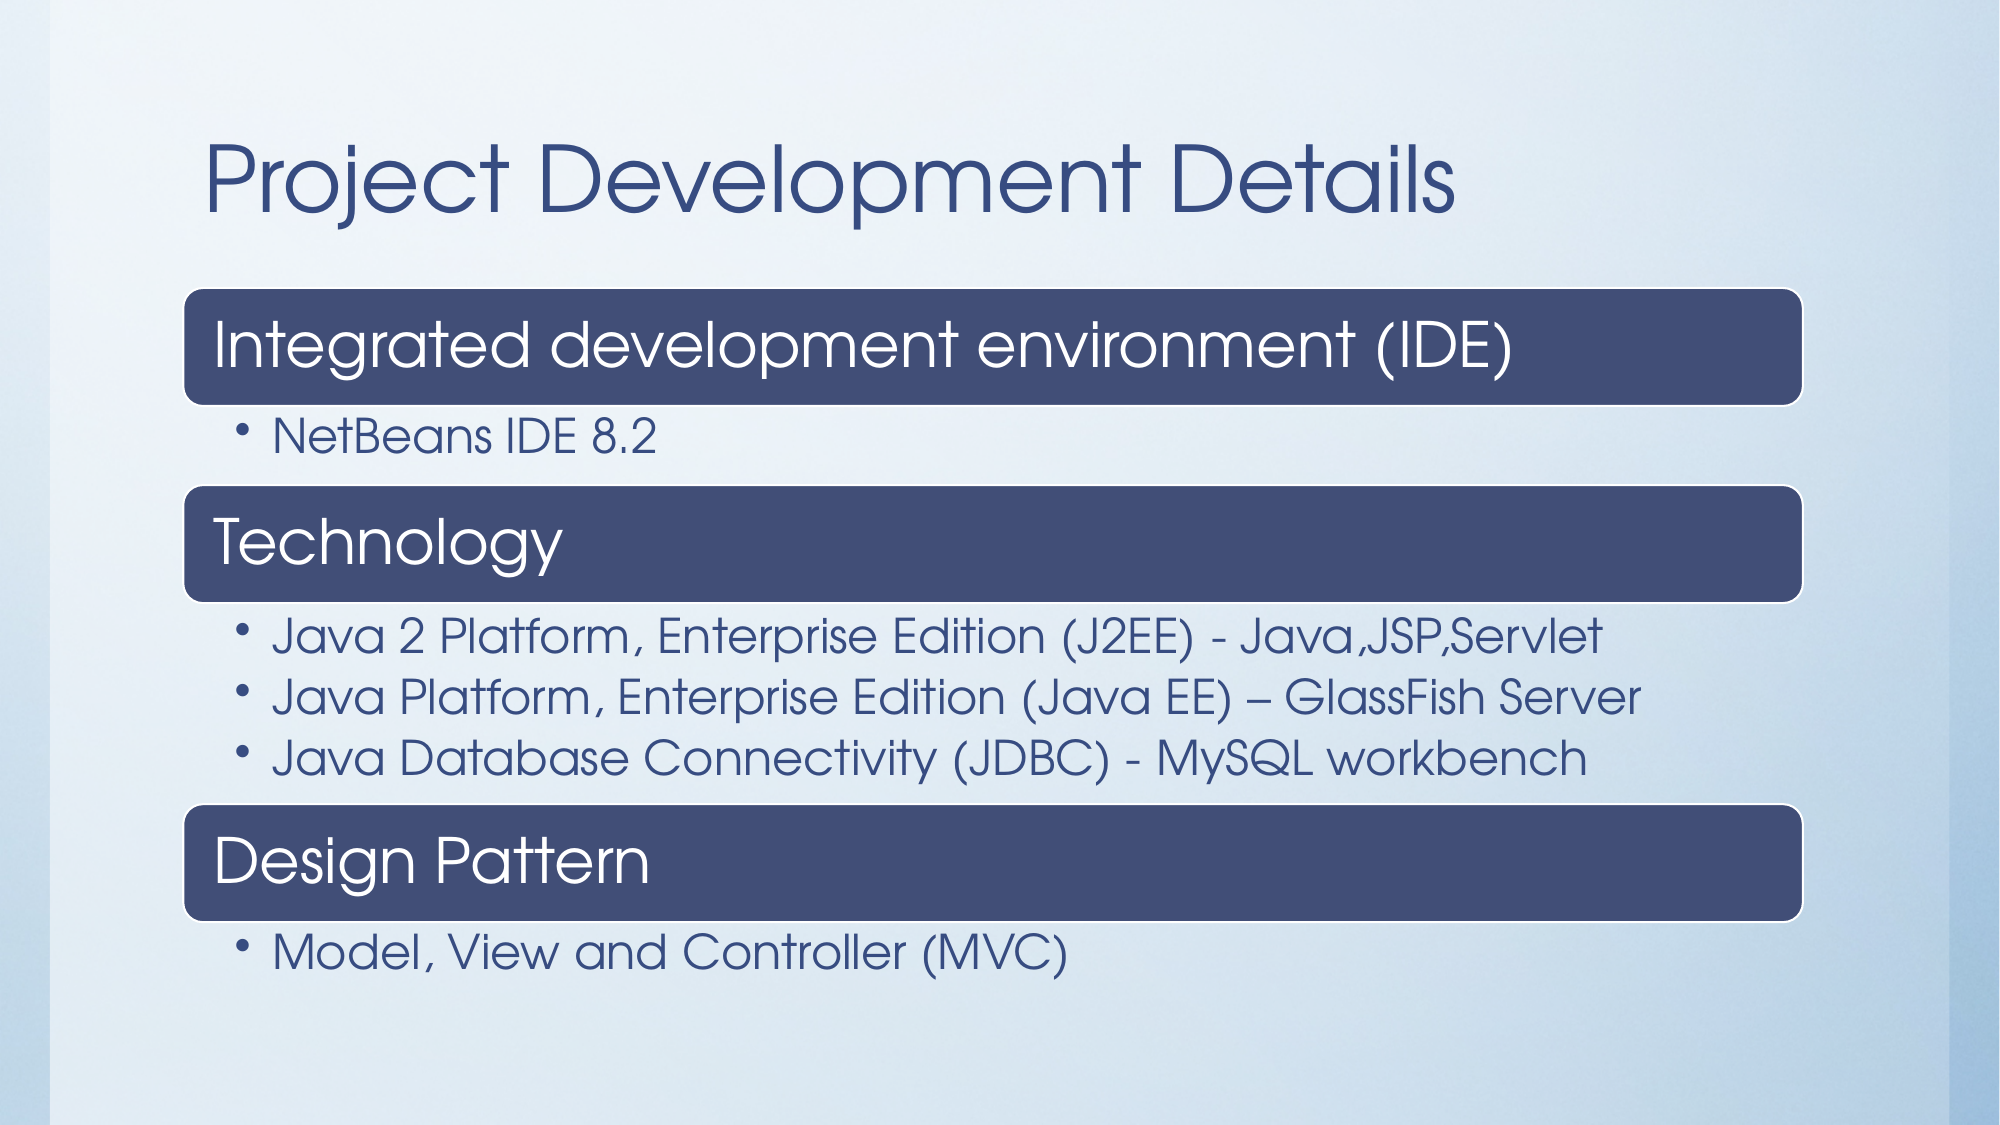

# Project Development Details
Integrated development environment (IDE)
NetBeans IDE 8.2
Technology
Java 2 Platform, Enterprise Edition (J2EE) - Java,JSP,Servlet
Java Platform, Enterprise Edition (Java EE) – GlassFish Server
Java Database Connectivity (JDBC) - MySQL workbench
Design Pattern
Model, View and Controller (MVC)